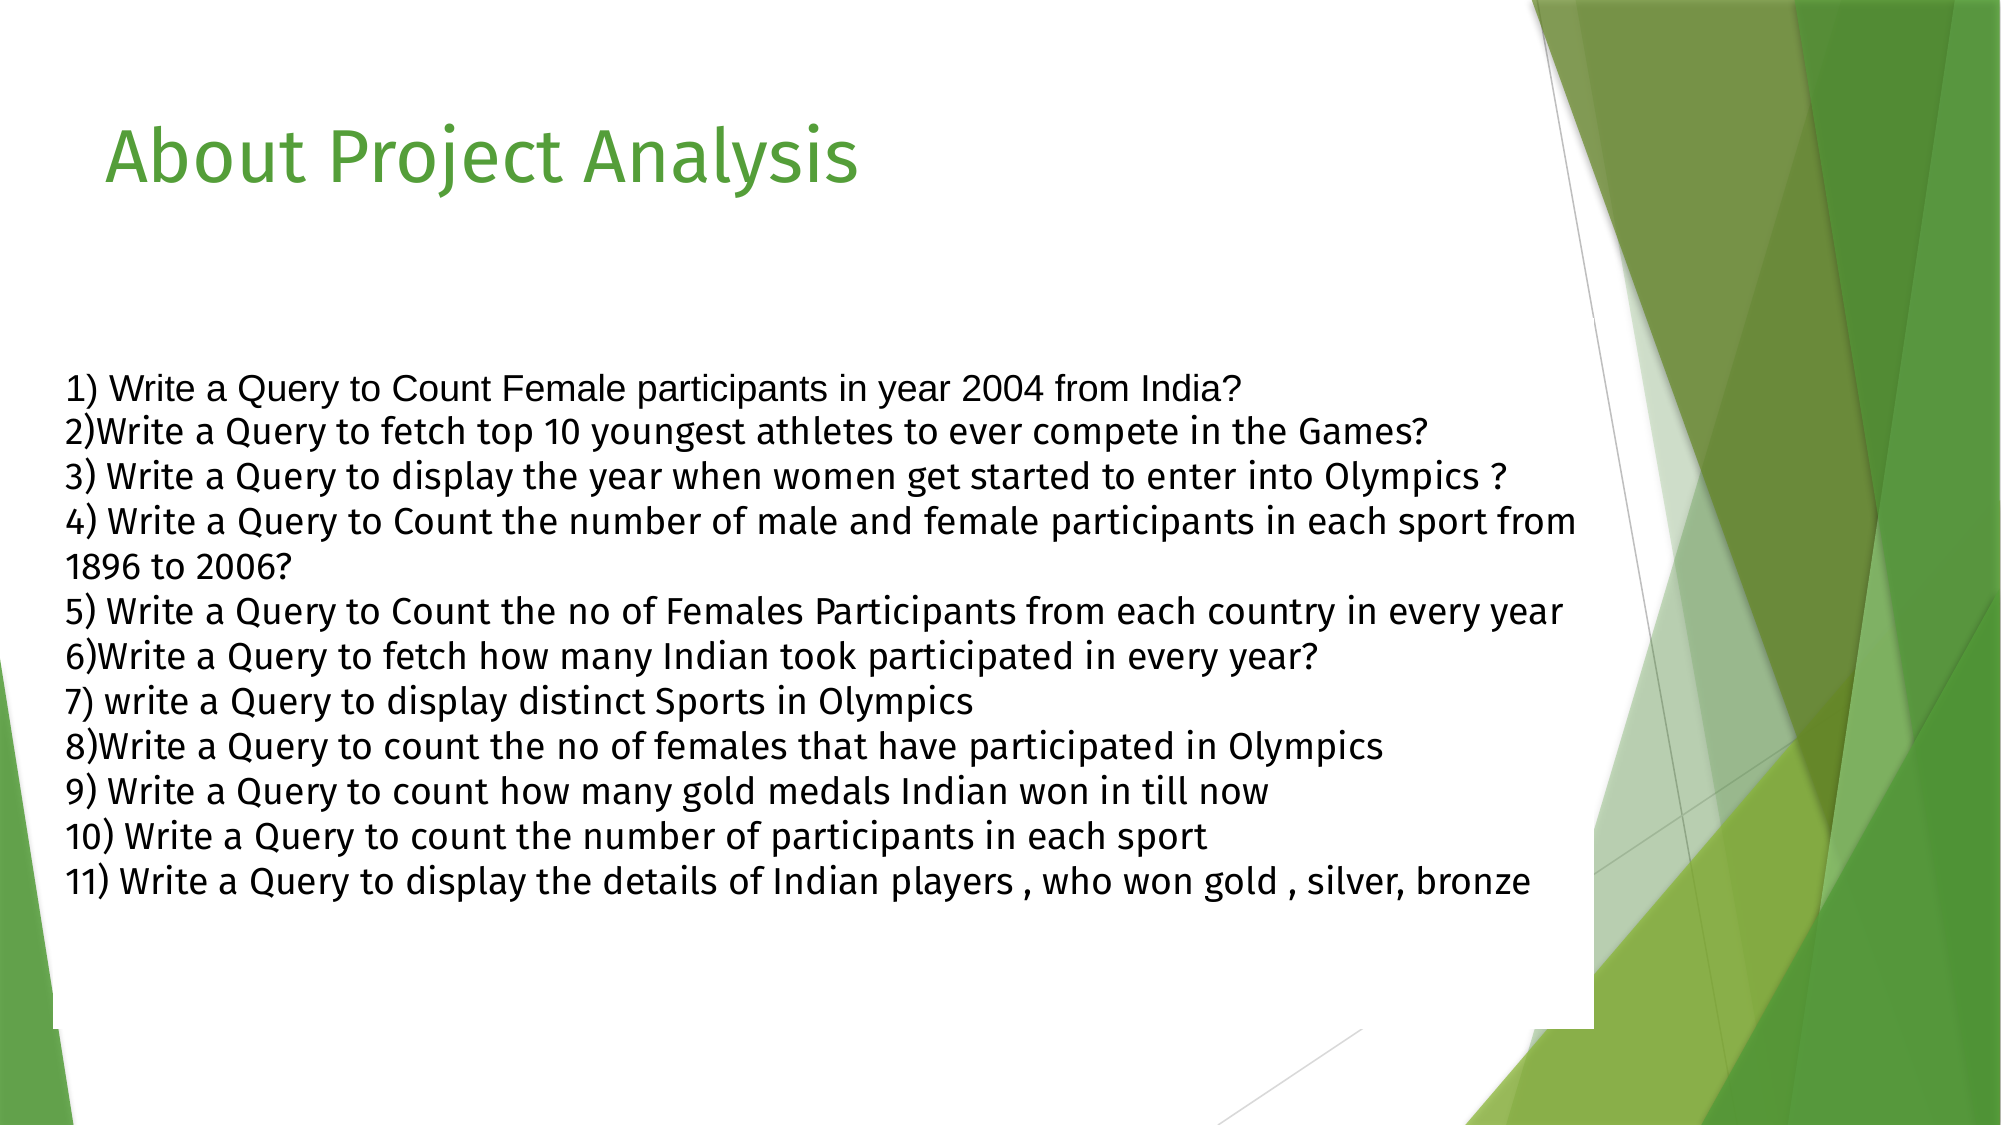

# About Project Analysis
| 1) Write a Query to Count Female participants in year 2004 from India? 2)Write a Query to fetch top 10 youngest athletes to ever compete in the Games? 3) Write a Query to display the year when women get started to enter into Olympics ? 4) Write a Query to Count the number of male and female participants in each sport from 1896 to 2006? 5) Write a Query to Count the no of Females Participants from each country in every year 6)Write a Query to fetch how many Indian took participated in every year? 7) write a Query to display distinct Sports in Olympics 8)Write a Query to count the no of females that have participated in Olympics 9) Write a Query to count how many gold medals Indian won in till now 10) Write a Query to count the number of participants in each sport 11) Write a Query to display the details of Indian players , who won gold , silver, bronze |
| --- |